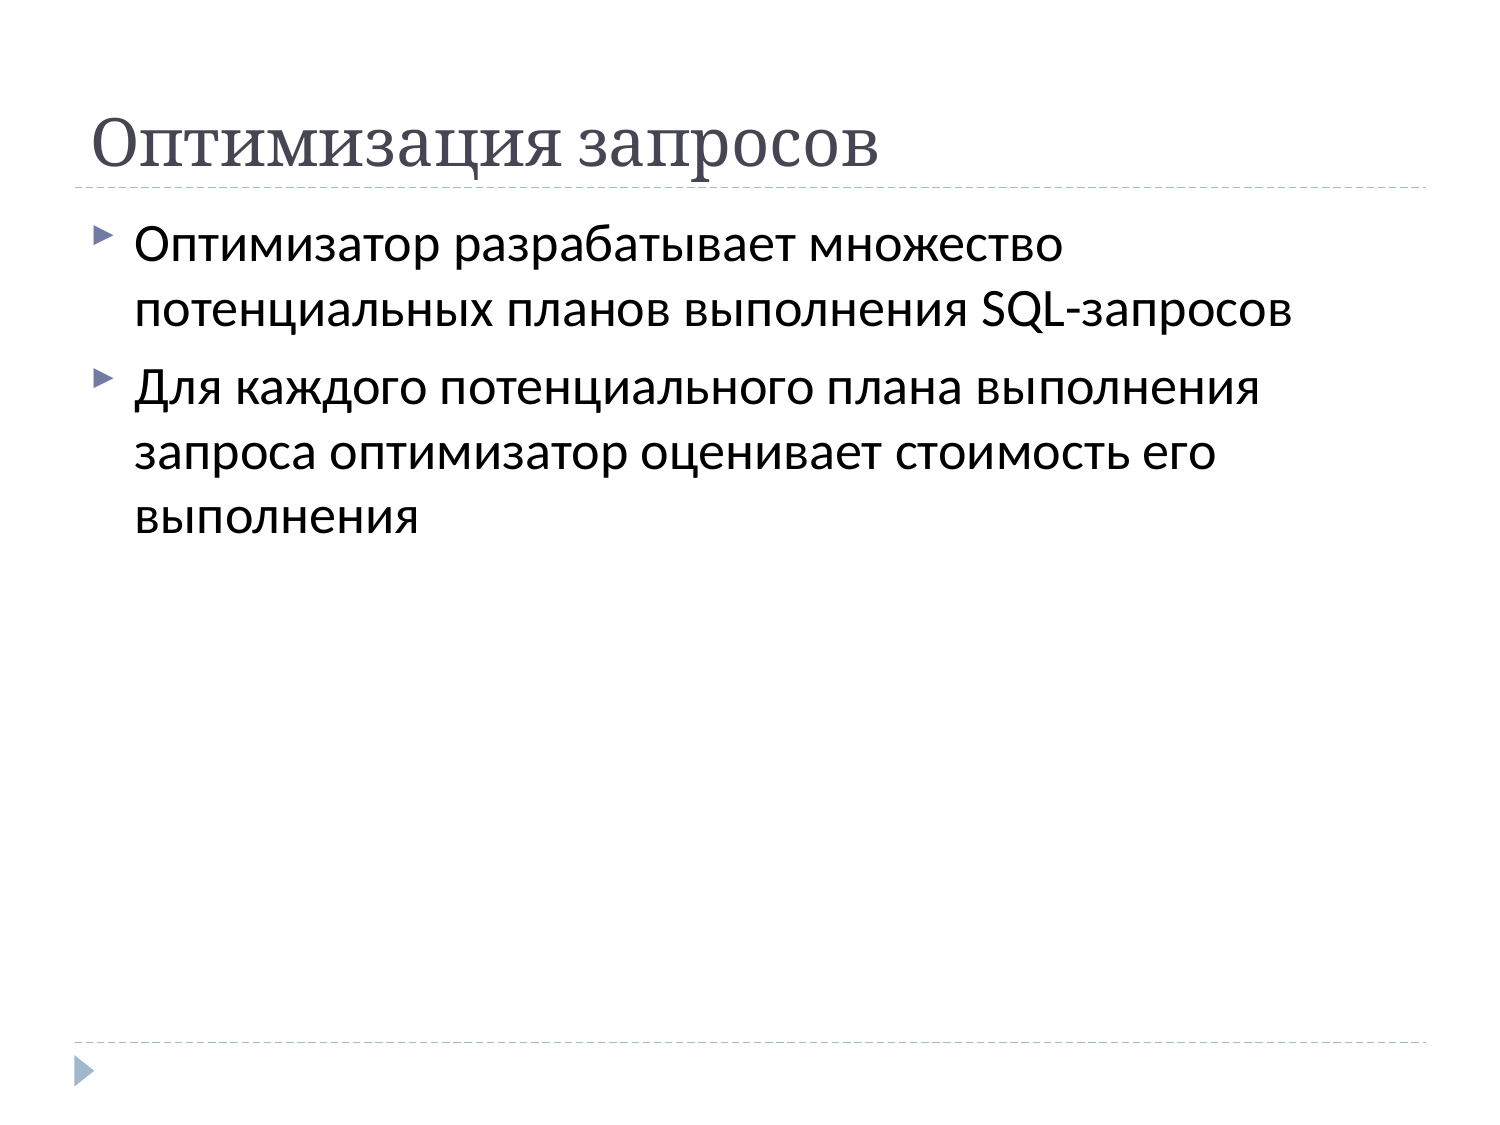

Оптимизация запросов
Оптимизатор разрабатывает множество потенциальных планов выполнения SQL-запросов
Для каждого потенциального плана выполнения запроса оптимизатор оценивает стоимость его выполнения